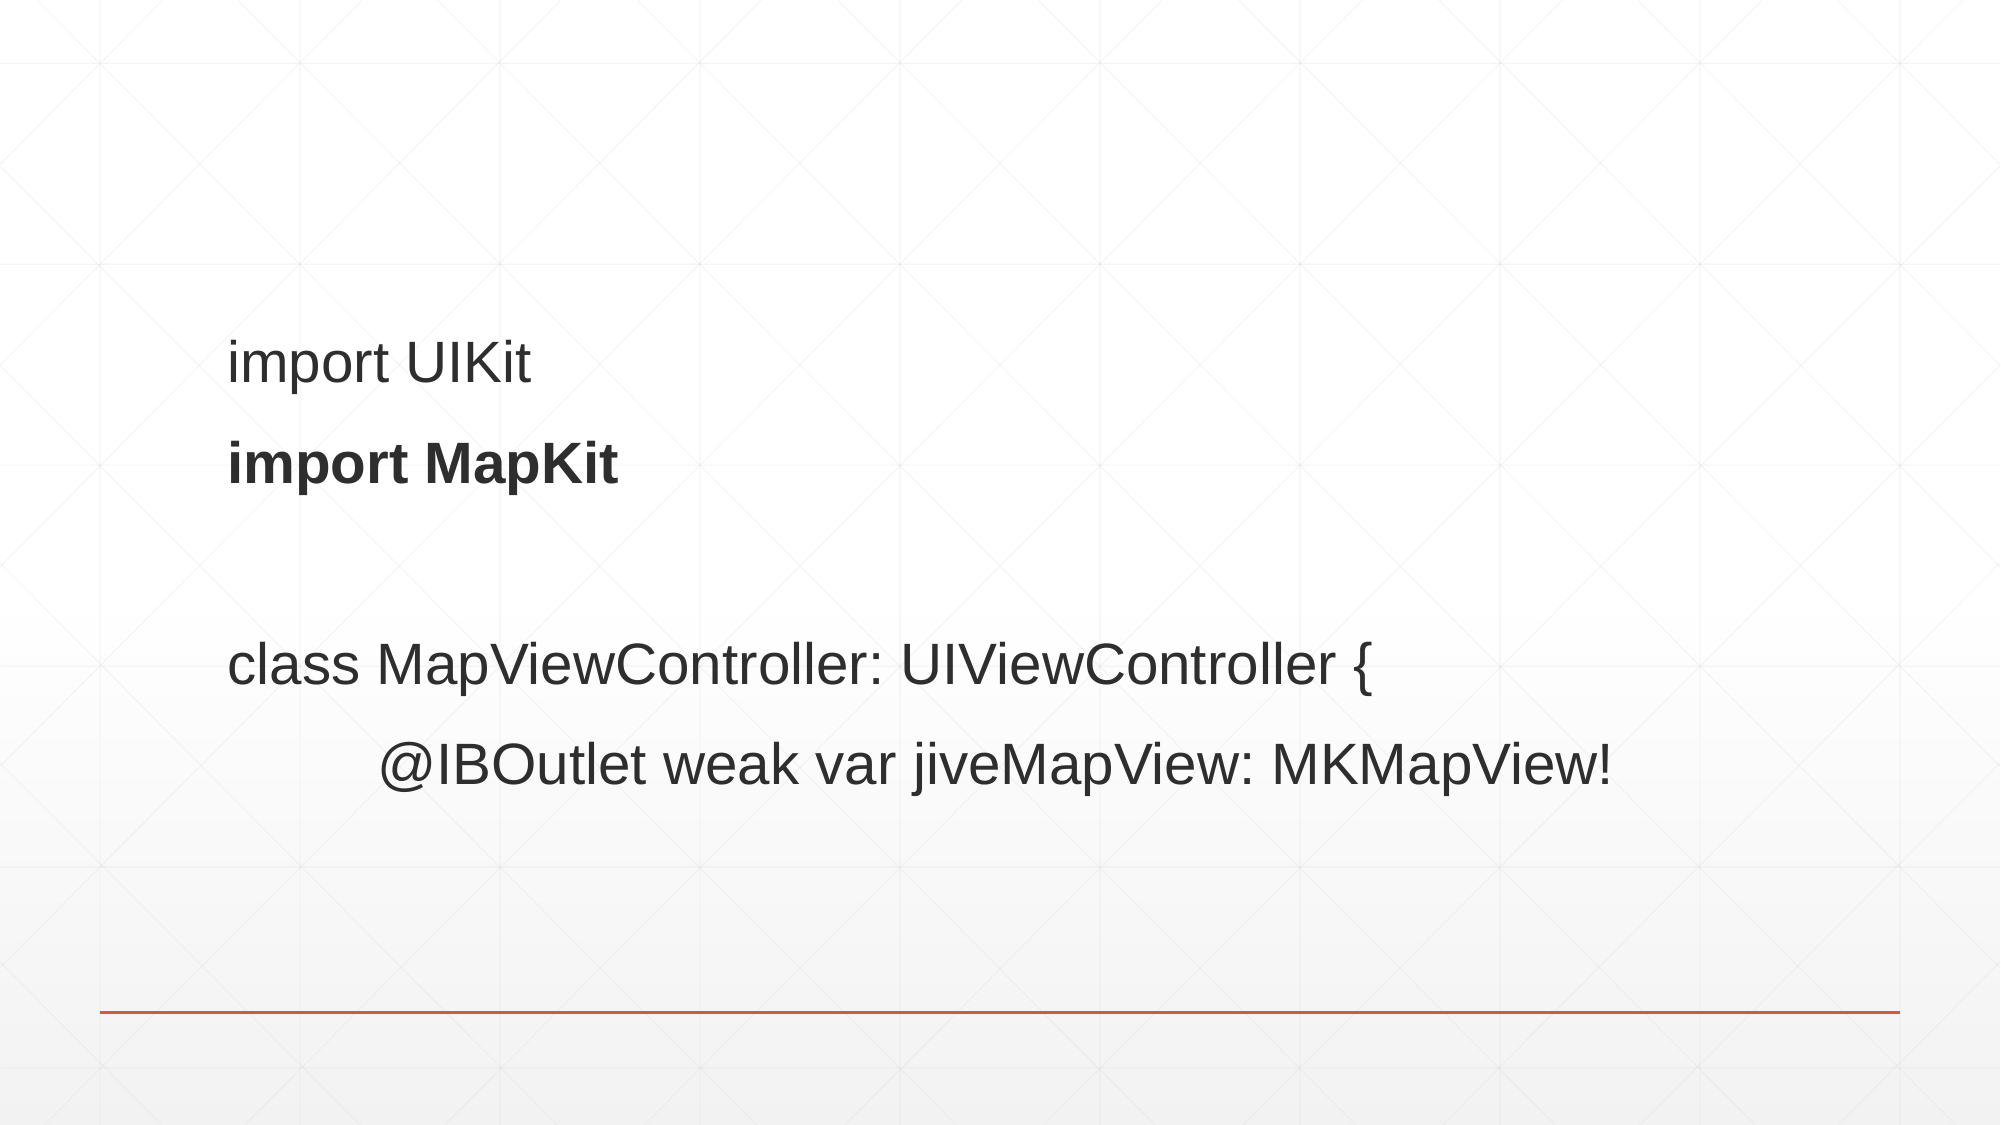

import UIKit
import MapKit

class MapViewController: UIViewController {
	@IBOutlet weak var jiveMapView: MKMapView!